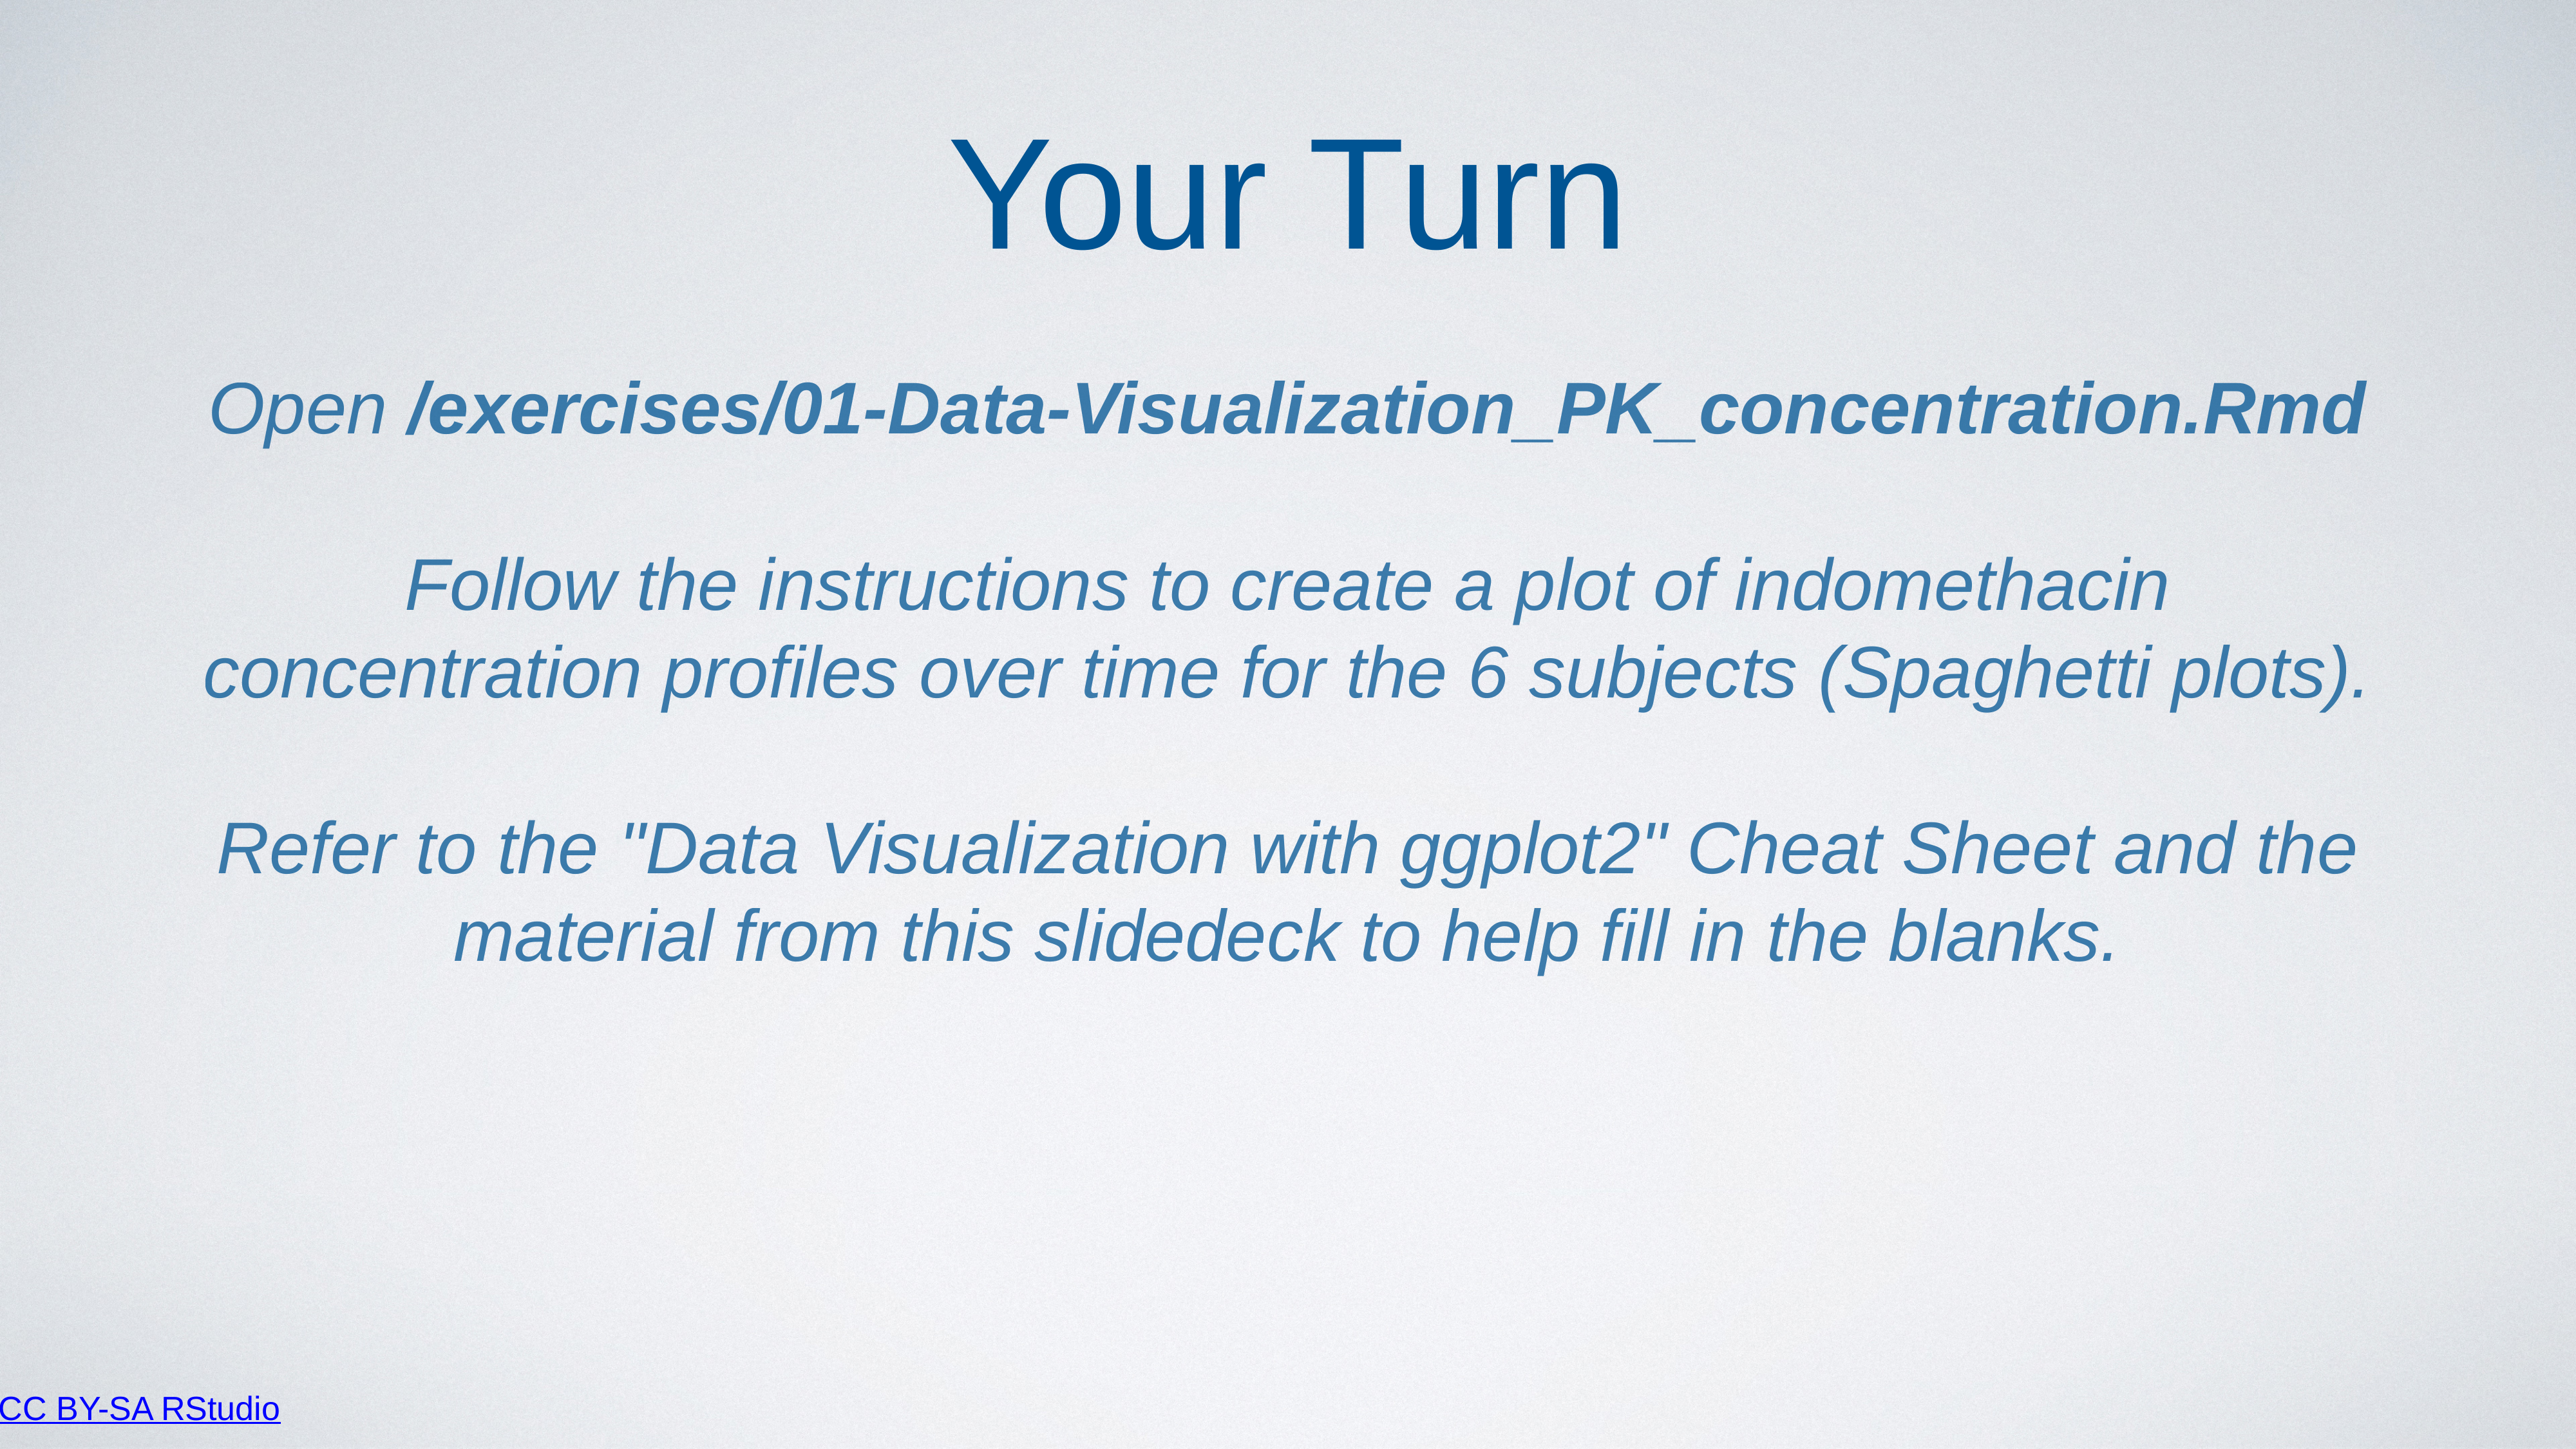

Your Turn
Open /exercises/01-Data-Visualization_PK_concentration.Rmd

Follow the instructions to create a plot of indomethacin concentration profiles over time for the 6 subjects (Spaghetti plots).

Refer to the "Data Visualization with ggplot2" Cheat Sheet and the material from this slidedeck to help fill in the blanks.